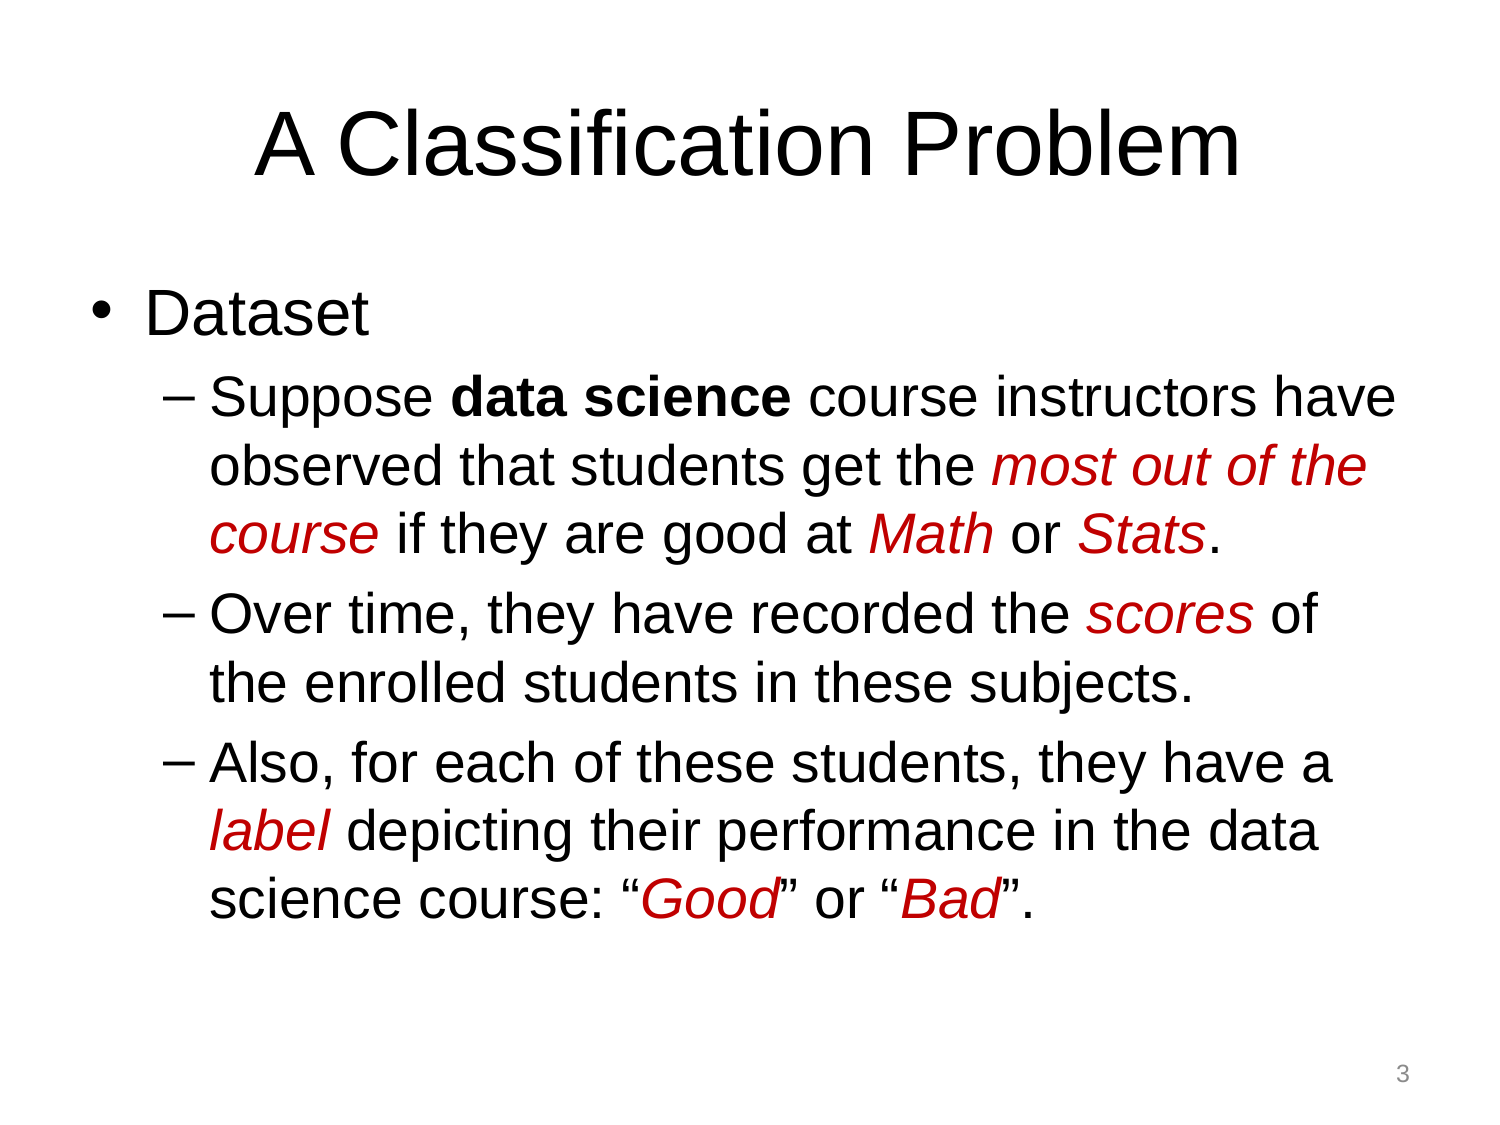

# A Classification Problem
Dataset
Suppose data science course instructors have observed that students get the most out of the course if they are good at Math or Stats.
Over time, they have recorded the scores of the enrolled students in these subjects.
Also, for each of these students, they have a label depicting their performance in the data science course: “Good” or “Bad”.
3